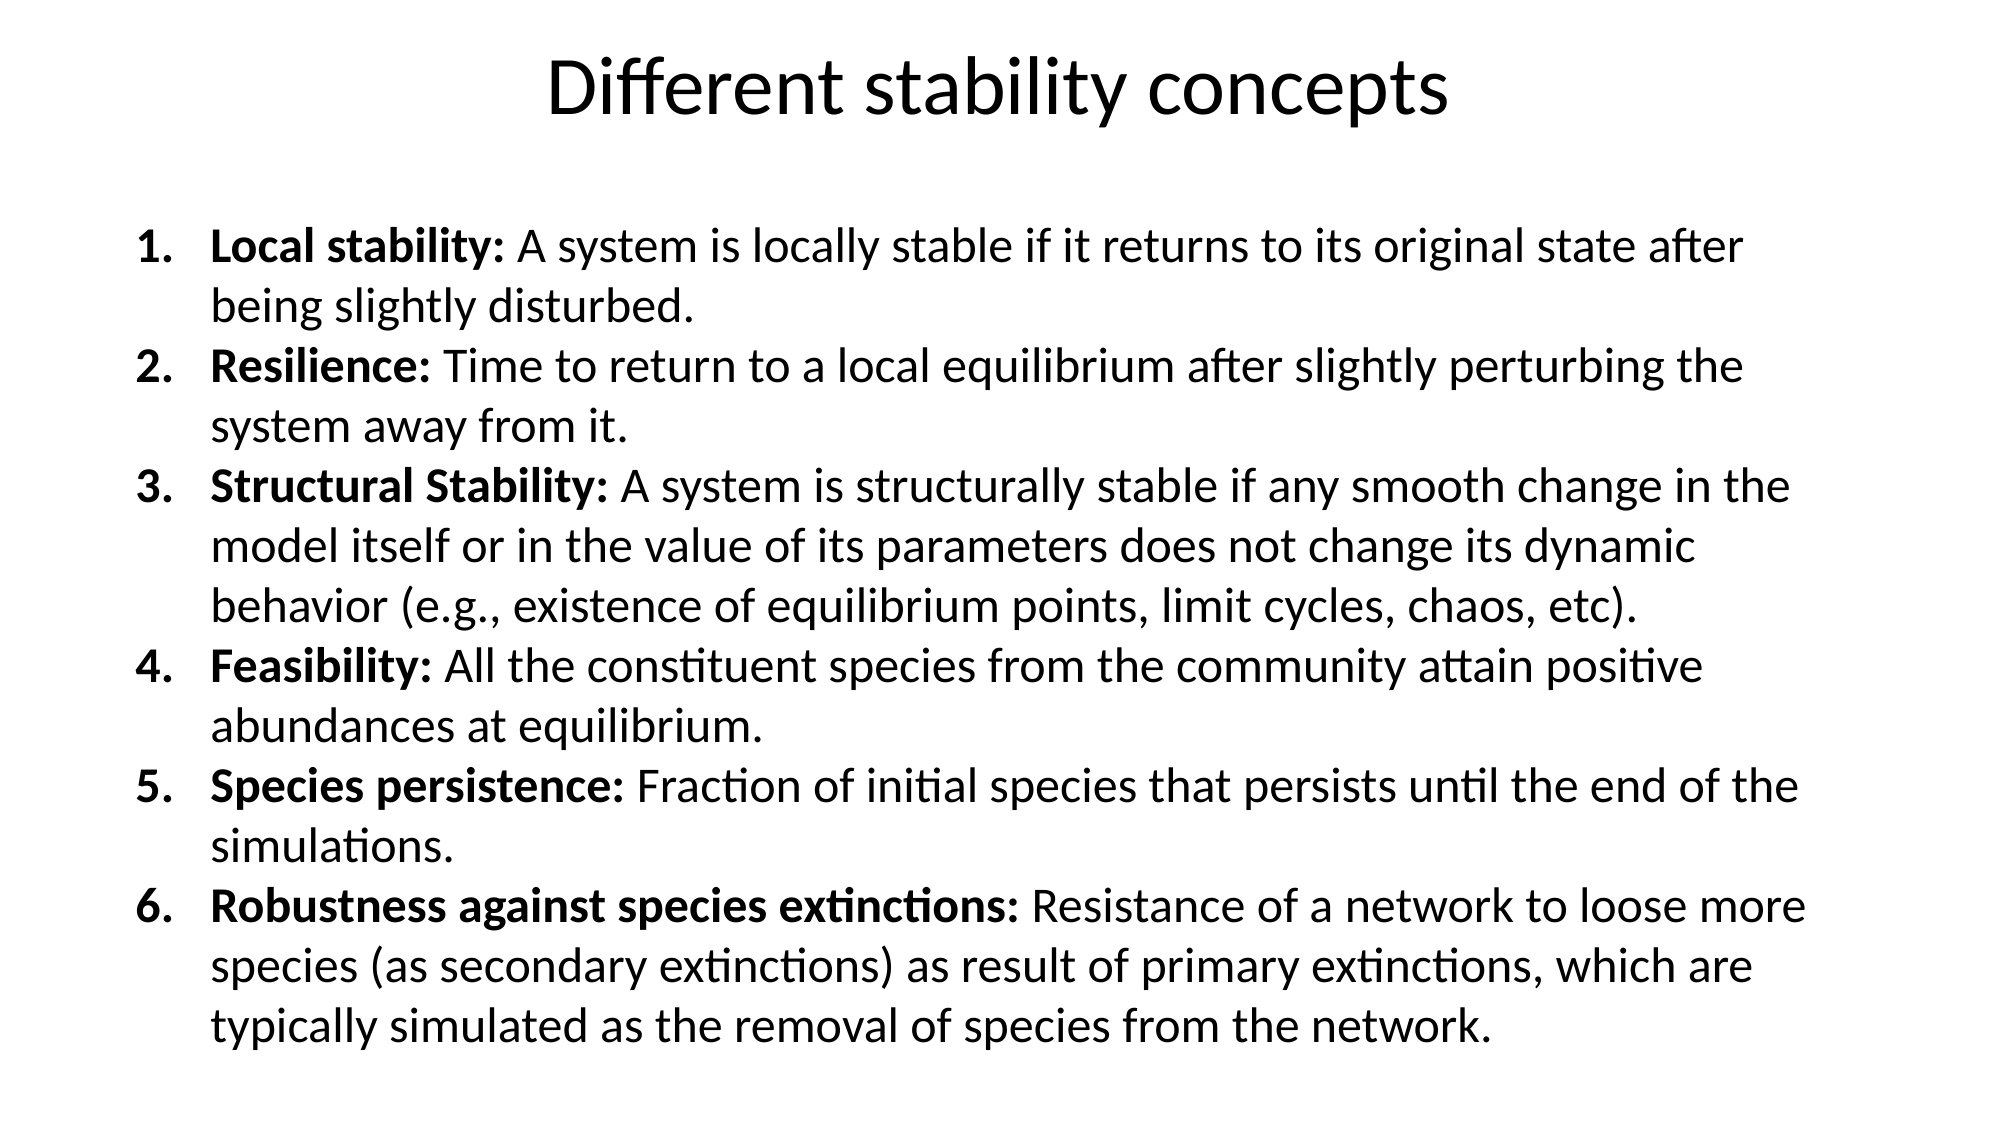

Different stability concepts
Local stability: A system is locally stable if it returns to its original state after being slightly disturbed.
Resilience: Time to return to a local equilibrium after slightly perturbing the system away from it.
Structural Stability: A system is structurally stable if any smooth change in the model itself or in the value of its parameters does not change its dynamic behavior (e.g., existence of equilibrium points, limit cycles, chaos, etc).
Feasibility: All the constituent species from the community attain positive abundances at equilibrium.
Species persistence: Fraction of initial species that persists until the end of the simulations.
Robustness against species extinctions: Resistance of a network to loose more species (as secondary extinctions) as result of primary extinctions, which are typically simulated as the removal of species from the network.